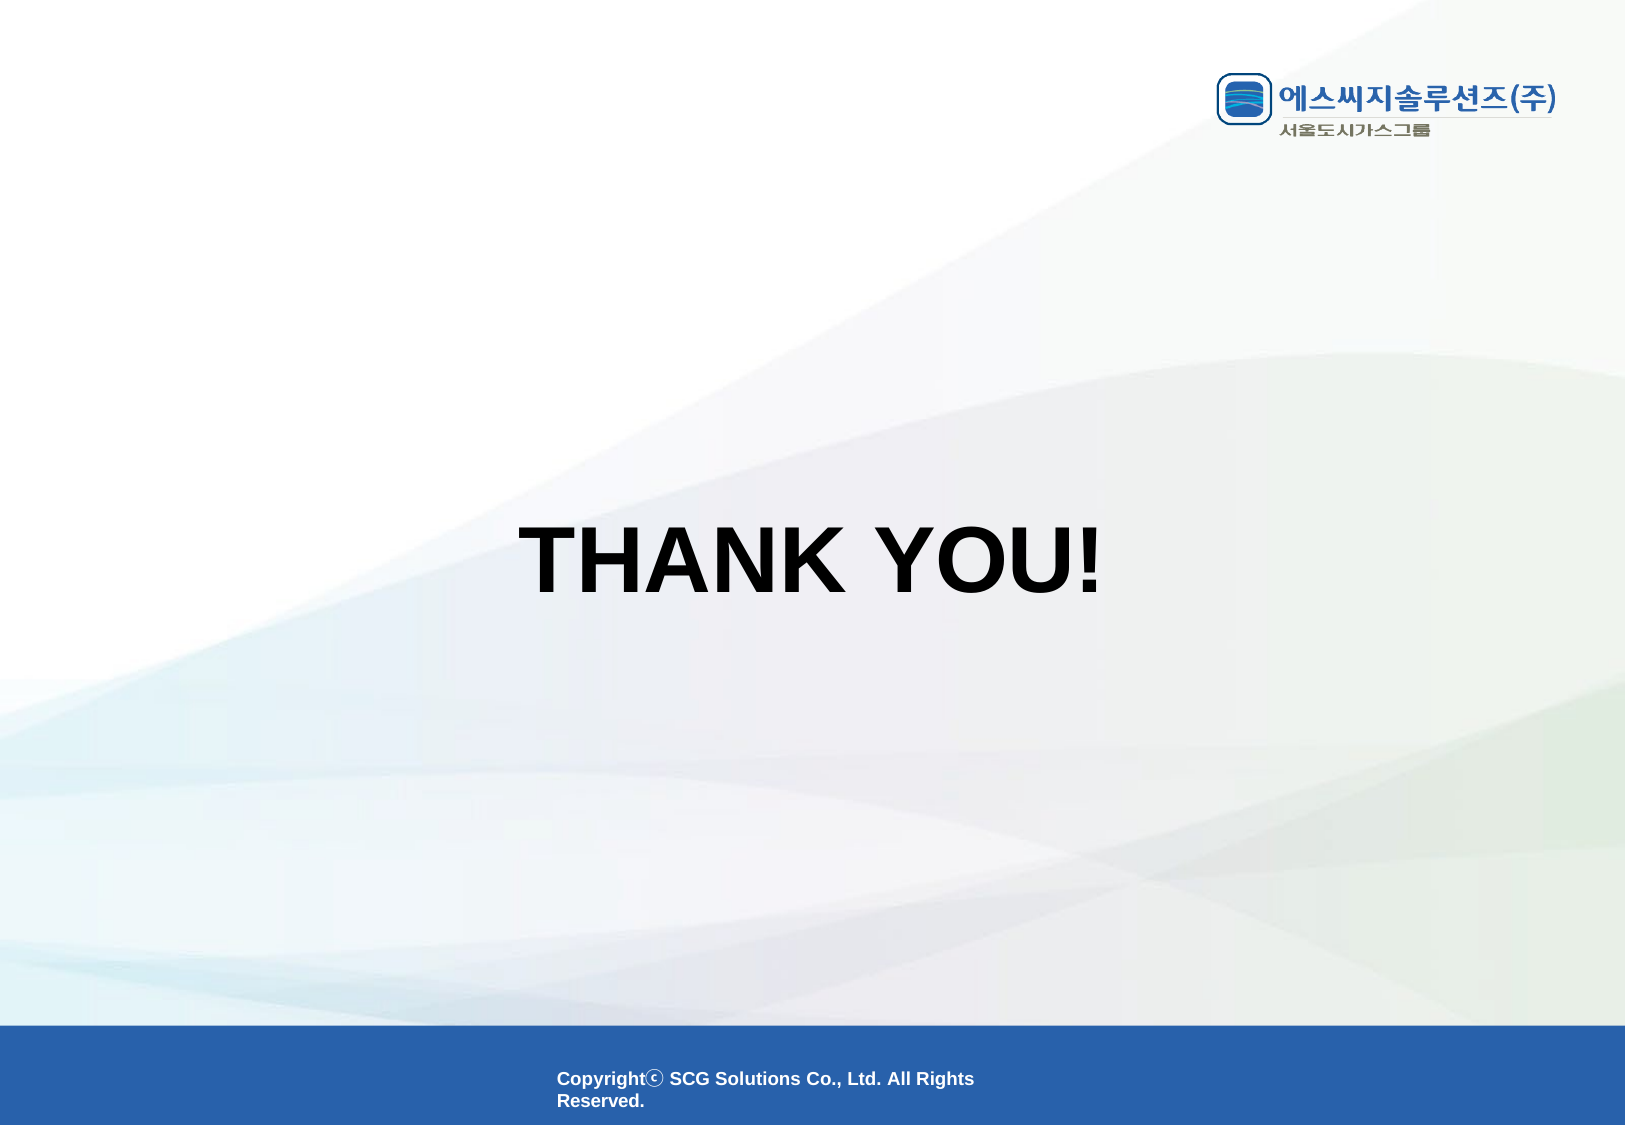

# THANK YOU!
Copyrightⓒ SCG Solutions Co., Ltd. All Rights Reserved.